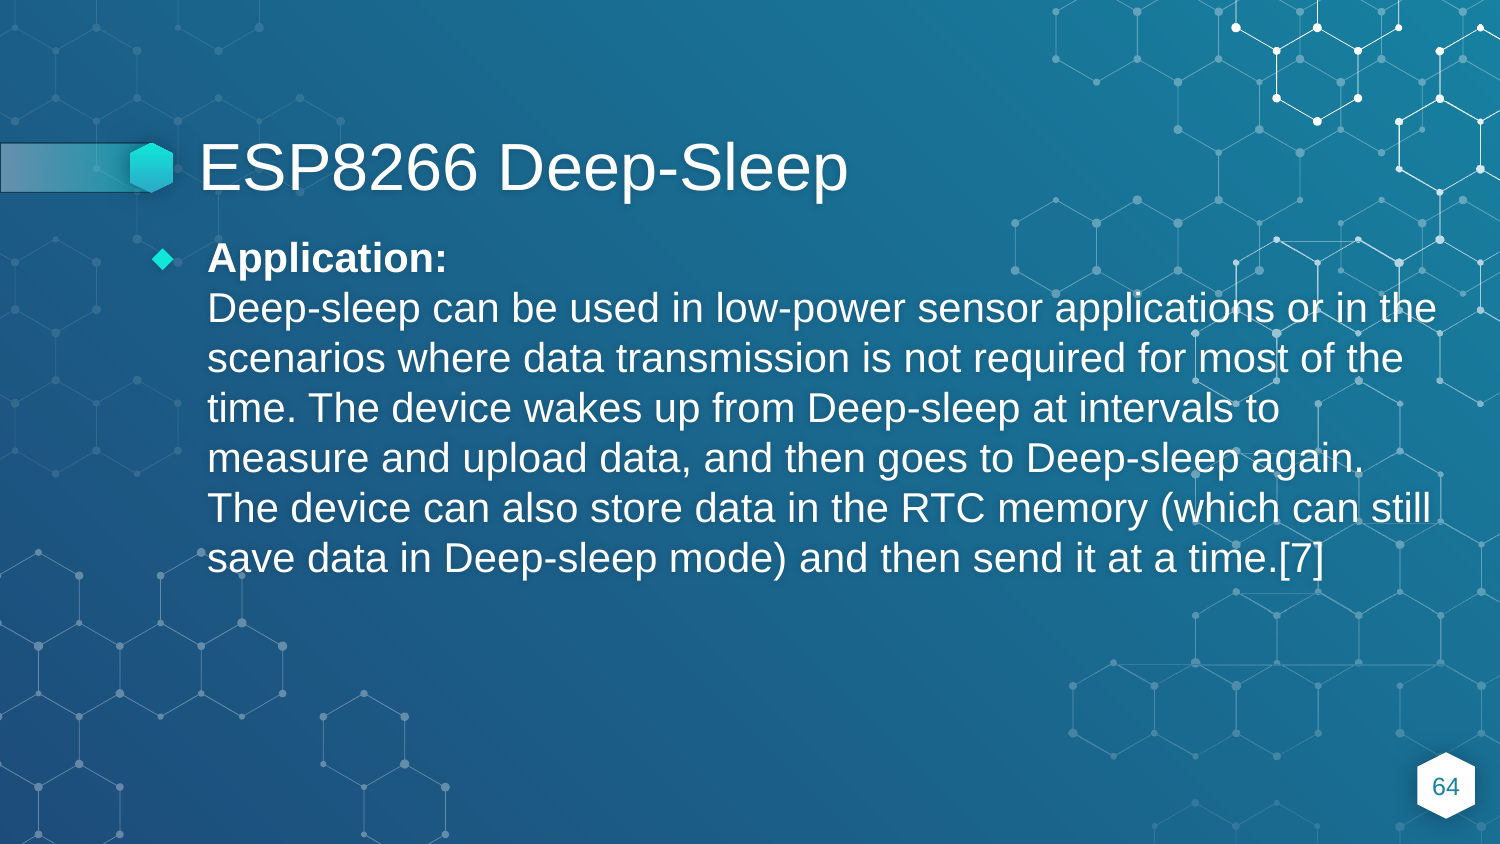

# ESP8266 Deep-Sleep
Application:
Deep-sleep can be used in low-power sensor applications or in the scenarios where data transmission is not required for most of the time. The device wakes up from Deep-sleep at intervals to measure and upload data, and then goes to Deep-sleep again. The device can also store data in the RTC memory (which can still save data in Deep-sleep mode) and then send it at a time.[7]
64